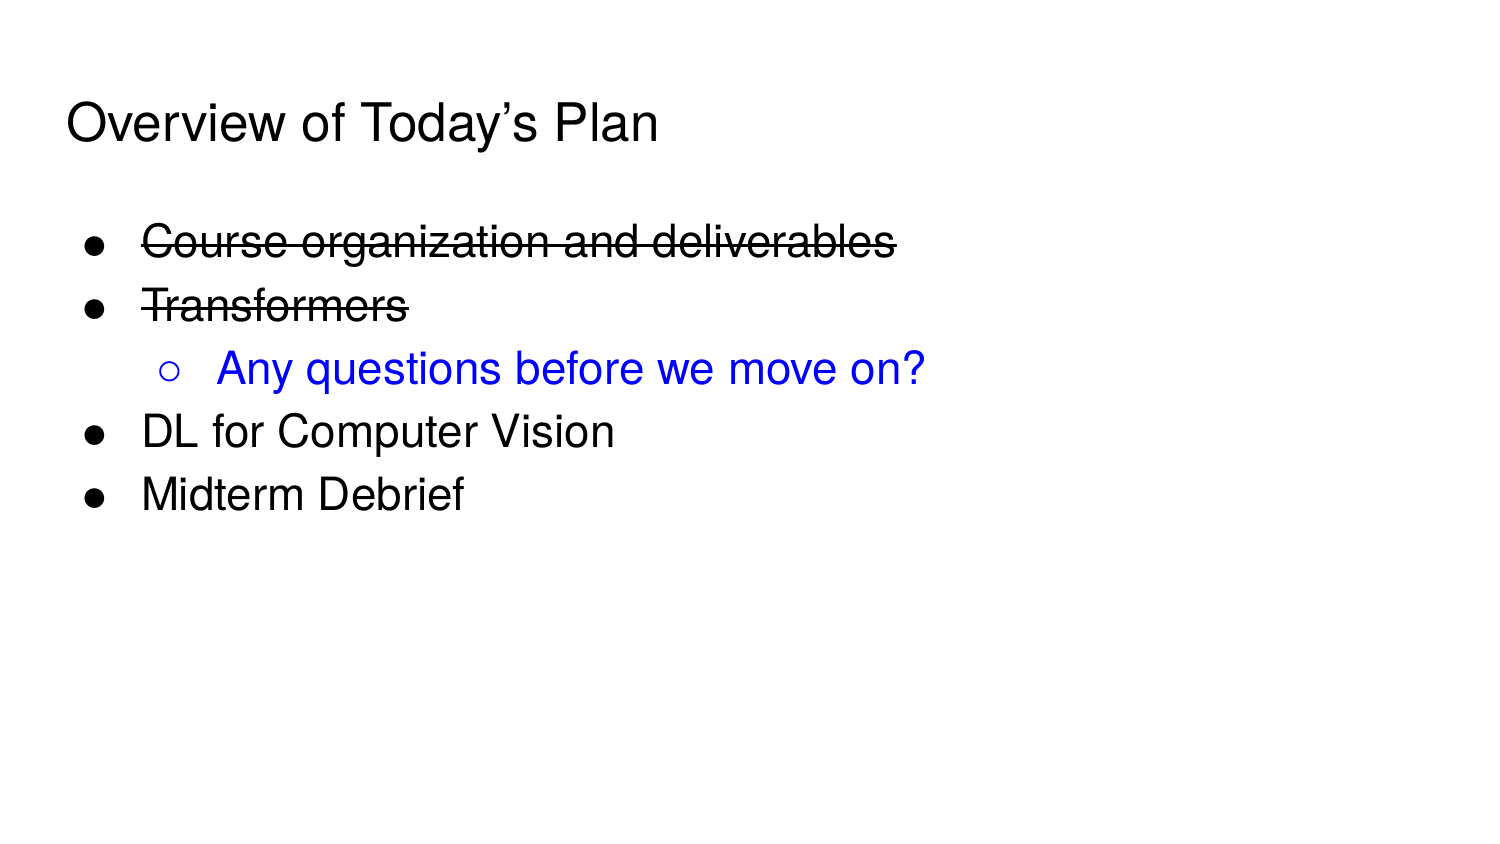

# Overview of Today’s Plan
Course organization and deliverables
Transformers
Any questions before we move on?
DL for Computer Vision
Midterm Debrief